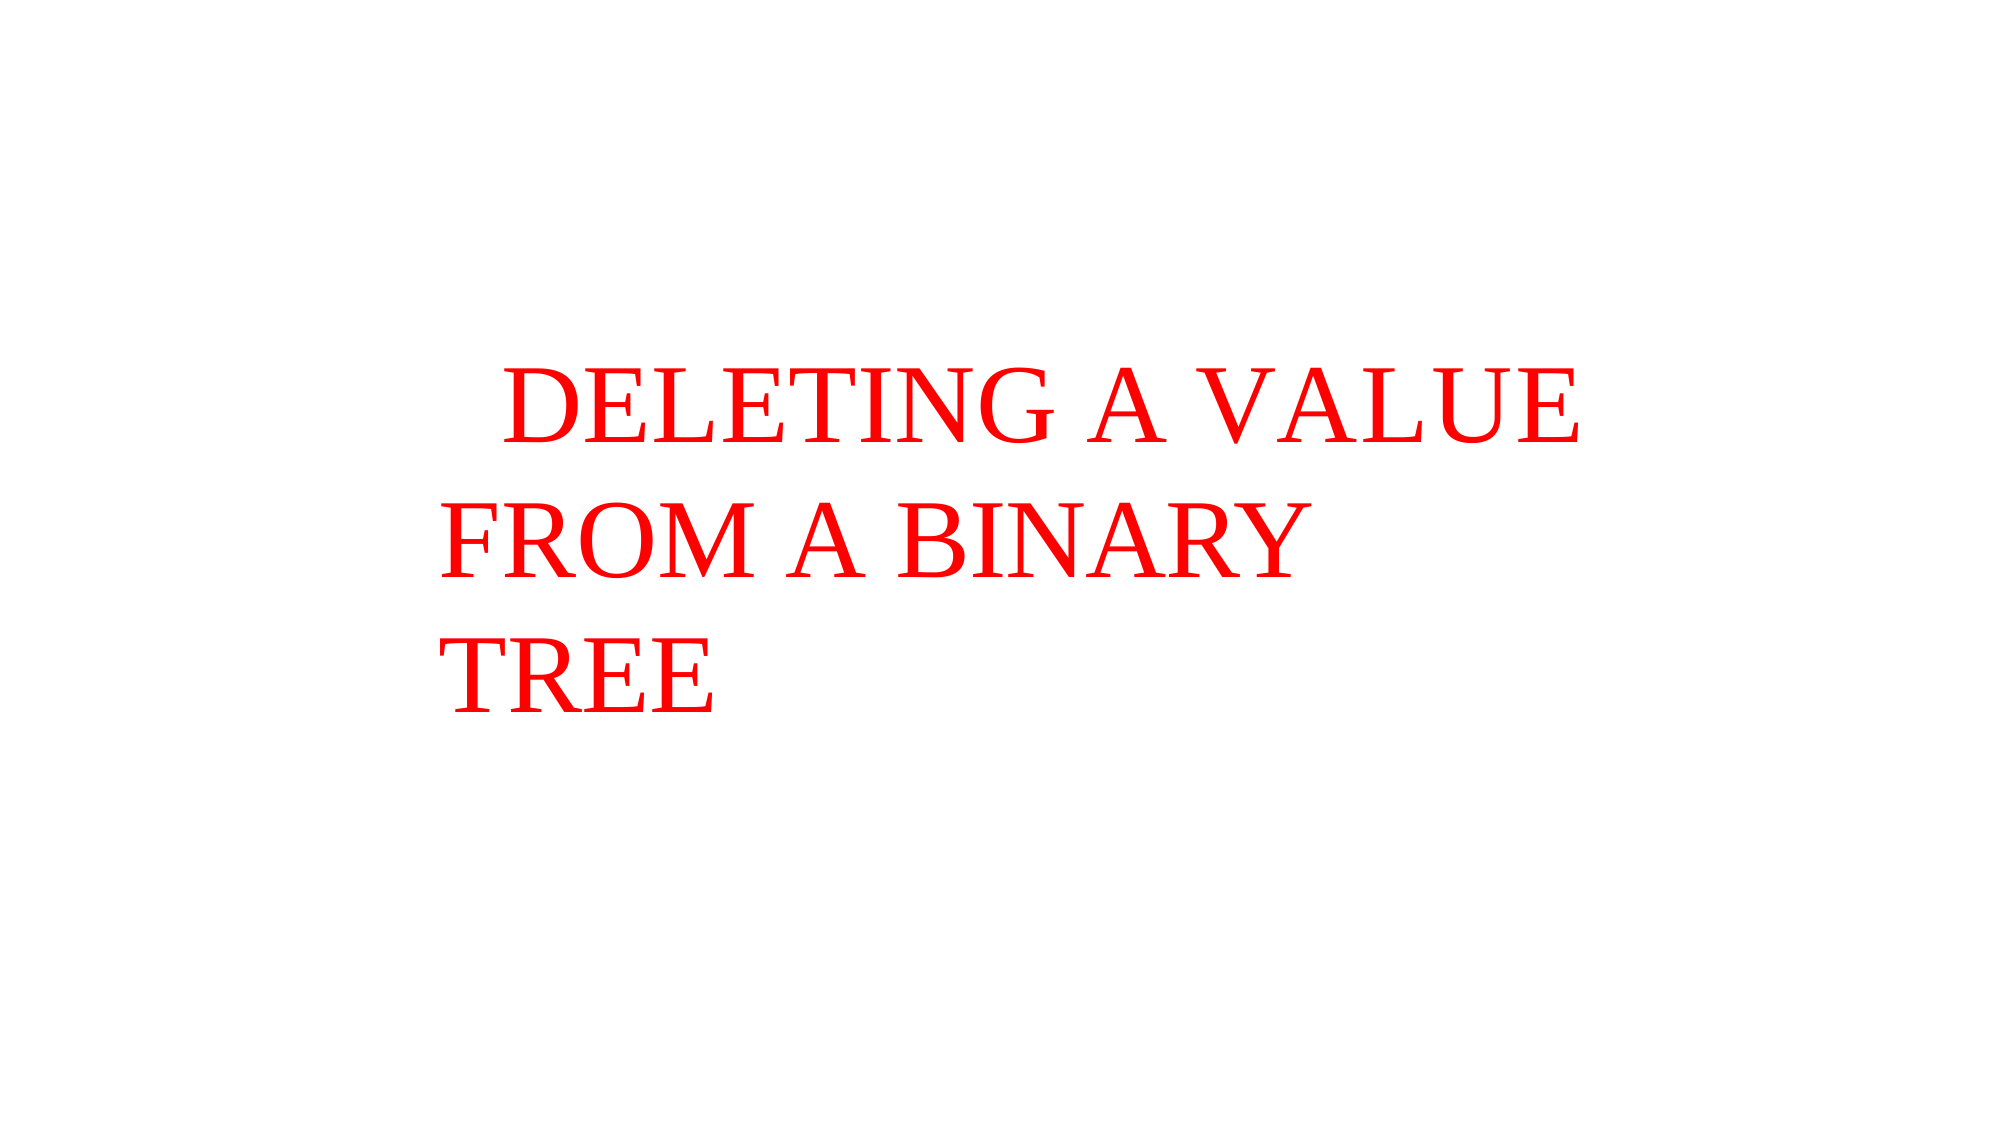

# DELETING A VALUE FROM A BINARY TREE